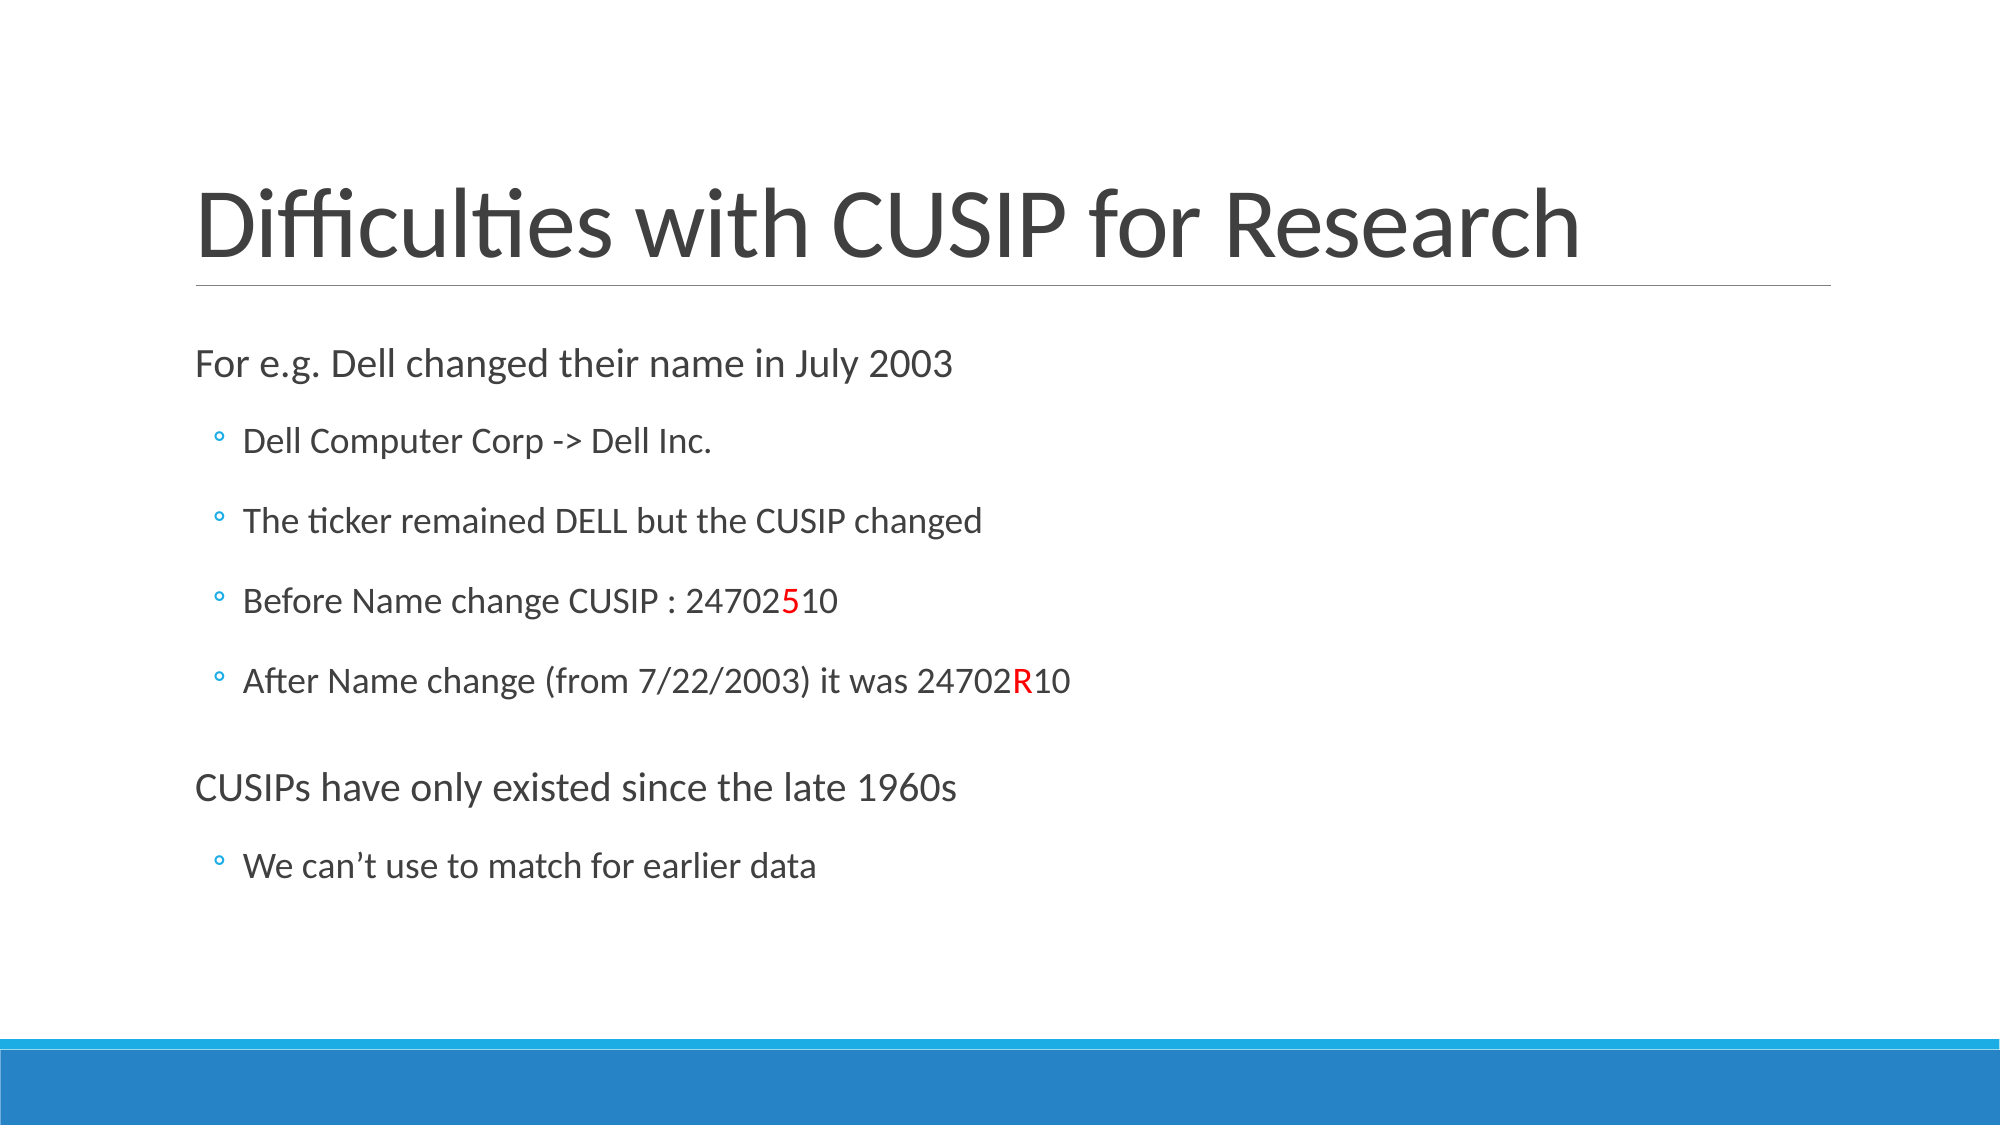

# Difficulties with CUSIP for Research
For e.g. Dell changed their name in July 2003
Dell Computer Corp -> Dell Inc.
The ticker remained DELL but the CUSIP changed
Before Name change CUSIP : 24702510
After Name change (from 7/22/2003) it was 24702R10
CUSIPs have only existed since the late 1960s
We can’t use to match for earlier data